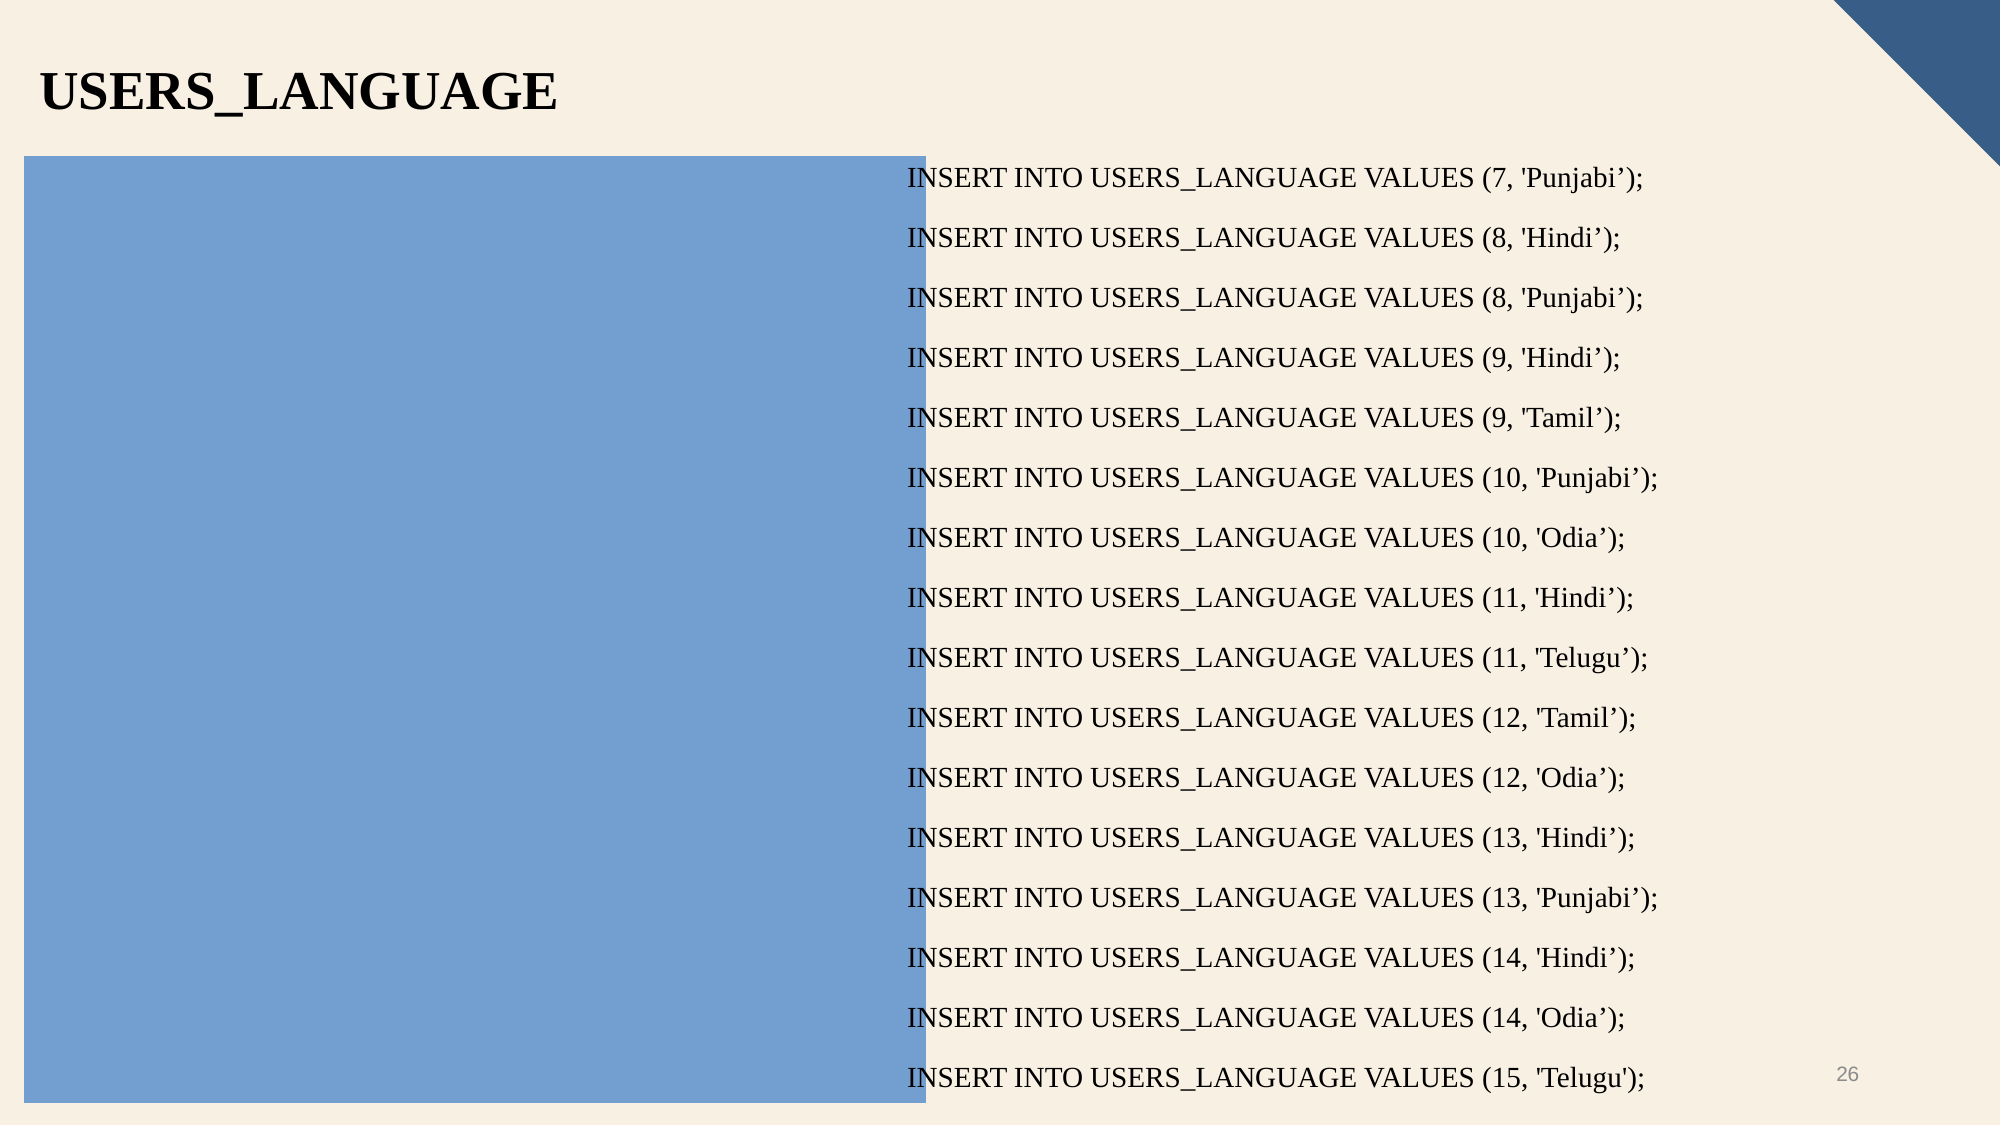

USERS_LANGUAGE
INSERT INTO USERS_LANGUAGE VALUES (7, 'Punjabi’);
INSERT INTO USERS_LANGUAGE VALUES (8, 'Hindi’);
INSERT INTO USERS_LANGUAGE VALUES (8, 'Punjabi’);
INSERT INTO USERS_LANGUAGE VALUES (9, 'Hindi’);
INSERT INTO USERS_LANGUAGE VALUES (9, 'Tamil’);
INSERT INTO USERS_LANGUAGE VALUES (10, 'Punjabi’);
INSERT INTO USERS_LANGUAGE VALUES (10, 'Odia’);
INSERT INTO USERS_LANGUAGE VALUES (11, 'Hindi’);
INSERT INTO USERS_LANGUAGE VALUES (11, 'Telugu’);
INSERT INTO USERS_LANGUAGE VALUES (12, 'Tamil’);
INSERT INTO USERS_LANGUAGE VALUES (12, 'Odia’);
INSERT INTO USERS_LANGUAGE VALUES (13, 'Hindi’);
INSERT INTO USERS_LANGUAGE VALUES (13, 'Punjabi’);
INSERT INTO USERS_LANGUAGE VALUES (14, 'Hindi’);
INSERT INTO USERS_LANGUAGE VALUES (14, 'Odia’);
INSERT INTO USERS_LANGUAGE VALUES (15, 'Telugu');
INSERT INTO USERS_LANGUAGE VALUES (1, 'Hindi’);
INSERT INTO USERS_LANGUAGE VALUES (1, 'Tamil’);
INSERT INTO USERS_LANGUAGE VALUES (1, 'Telugu’);
INSERT INTO USERS_LANGUAGE VALUES (2, 'Hindi’);
INSERT INTO USERS_LANGUAGE VALUES (2, 'Telugu’);
INSERT INTO USERS_LANGUAGE VALUES (2, 'Punjabi’);
INSERT INTO USERS_LANGUAGE VALUES (3, 'Tamil’);
INSERT INTO USERS_LANGUAGE VALUES (3, 'Telugu’);
INSERT INTO USERS_LANGUAGE VALUES (3, 'Odia’);
INSERT INTO USERS_LANGUAGE VALUES (4, 'Hindi’);
INSERT INTO USERS_LANGUAGE VALUES (4, 'Tamil’);
INSERT INTO USERS_LANGUAGE VALUES (5, 'Tamil’);
INSERT INTO USERS_LANGUAGE VALUES (5, 'Telugu’);
INSERT INTO USERS_LANGUAGE VALUES (6, 'Hindi’);
INSERT INTO USERS_LANGUAGE VALUES (6, 'Punjabi’);
INSERT INTO USERS_LANGUAGE VALUES (7, 'Telugu');
26